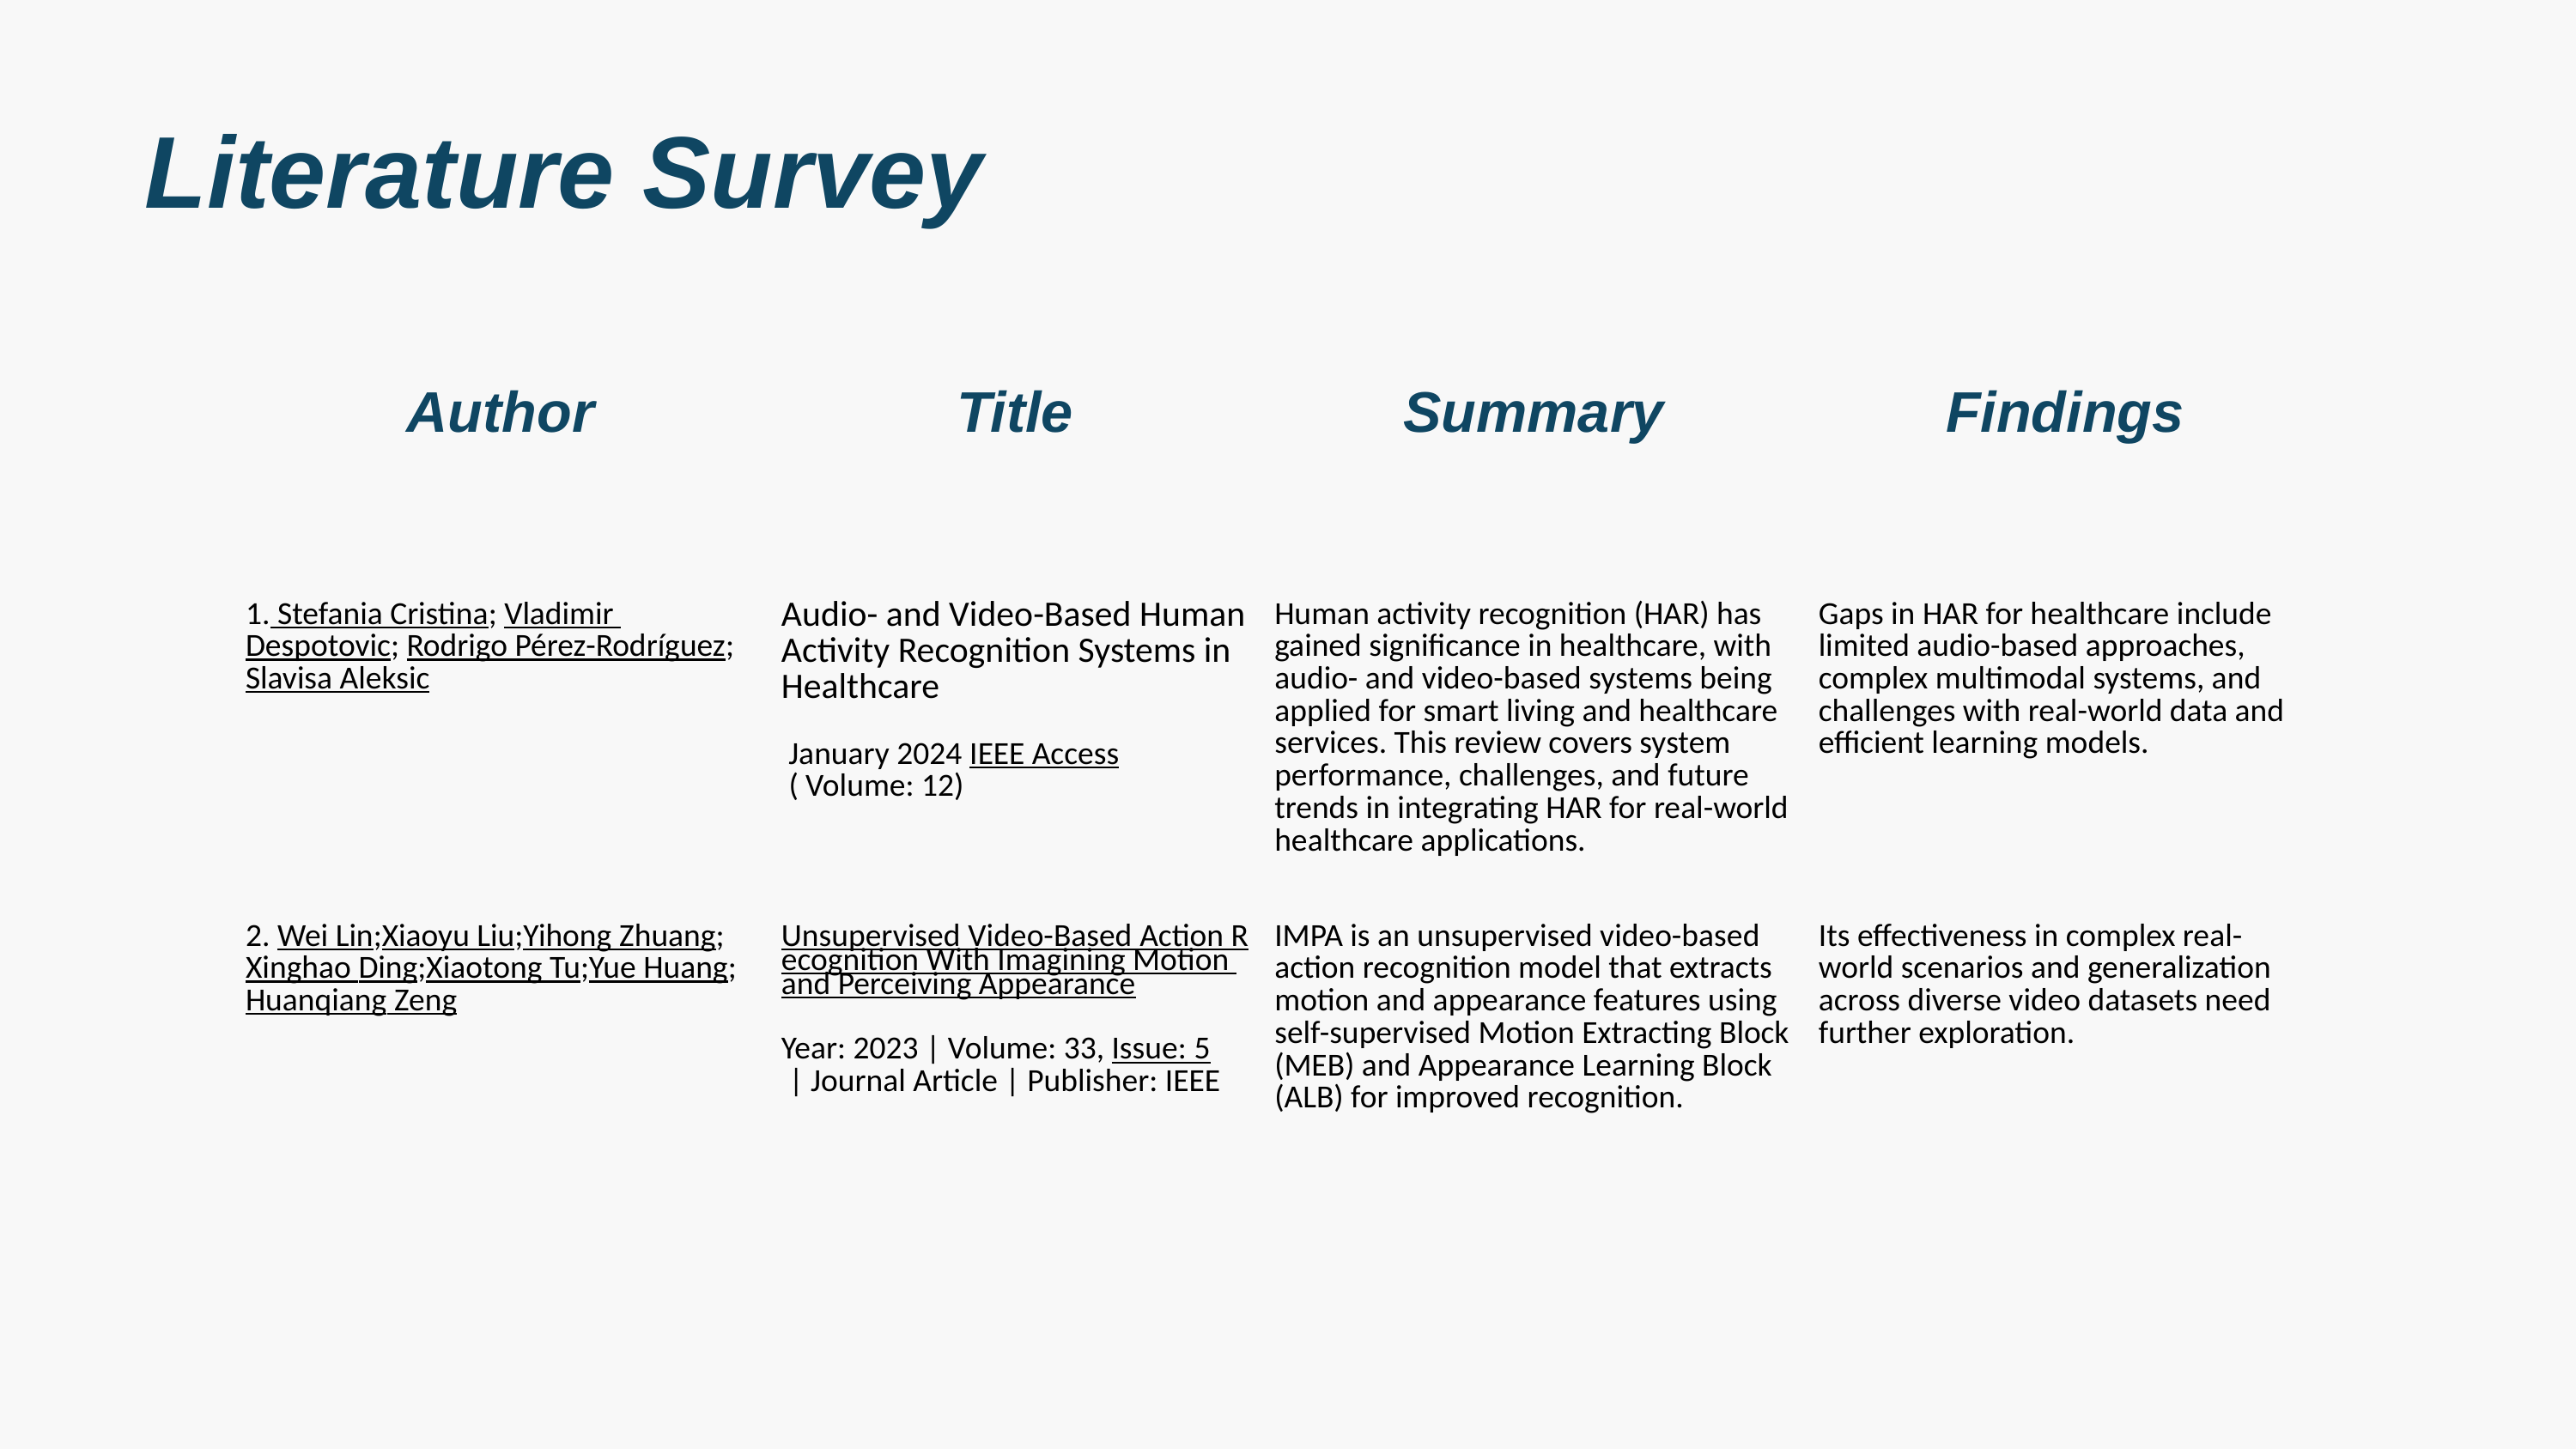

Literature Survey
| Author | Title | Summary | Findings |
| --- | --- | --- | --- |
| 1. Stefania Cristina; Vladimir Despotovic; Rodrigo Pérez-Rodríguez; Slavisa Aleksic | Audio- and Video-Based Human Activity Recognition Systems in Healthcare  January 2024 IEEE Access ( Volume: 12) | Human activity recognition (HAR) has gained significance in healthcare, with audio- and video-based systems being applied for smart living and healthcare services. This review covers system performance, challenges, and future trends in integrating HAR for real-world healthcare applications. | Gaps in HAR for healthcare include limited audio-based approaches, complex multimodal systems, and challenges with real-world data and efficient learning models. |
| 2. Wei Lin;Xiaoyu Liu;Yihong Zhuang;Xinghao Ding;Xiaotong Tu;Yue Huang;Huanqiang Zeng | Unsupervised Video-Based Action Recognition With Imagining Motion and Perceiving Appearance Year: 2023 | Volume: 33, Issue: 5 | Journal Article | Publisher: IEEE | IMPA is an unsupervised video-based action recognition model that extracts motion and appearance features using self-supervised Motion Extracting Block (MEB) and Appearance Learning Block (ALB) for improved recognition. | Its effectiveness in complex real-world scenarios and generalization across diverse video datasets need further exploration. |
|  |  |  |  |